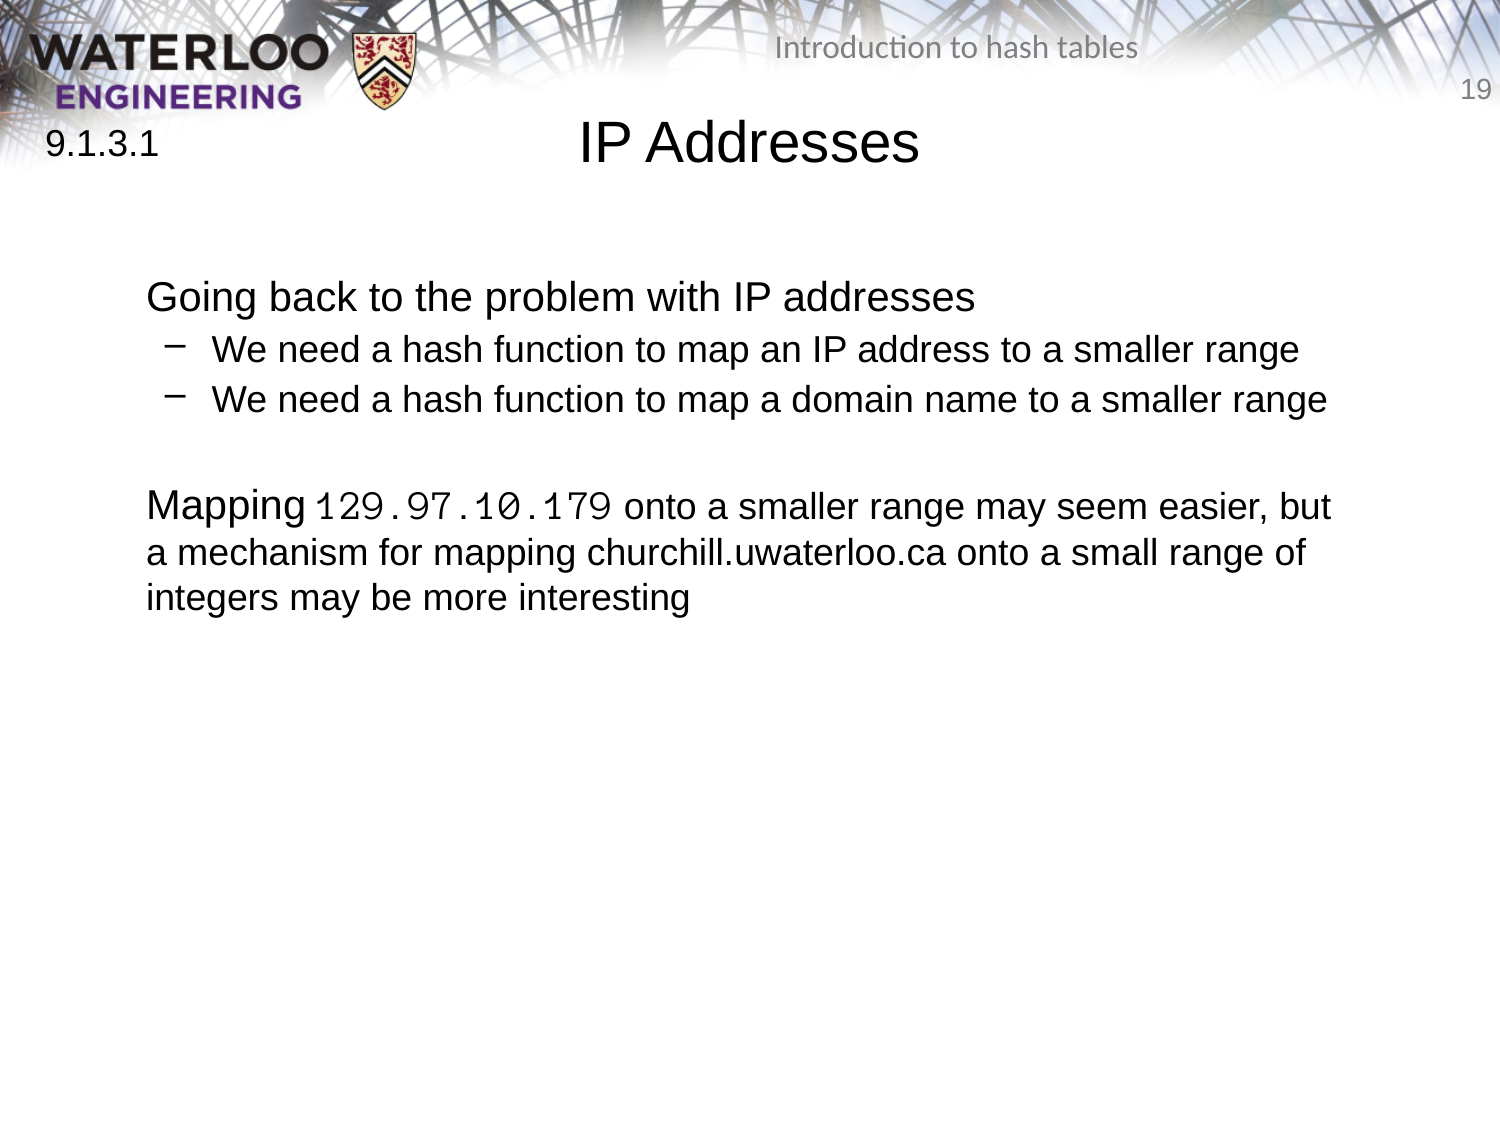

# IP Addresses
9.1.3.1
	Going back to the problem with IP addresses
We need a hash function to map an IP address to a smaller range
We need a hash function to map a domain name to a smaller range

	Mapping 129.97.10.179 onto a smaller range may seem easier, but
a mechanism for mapping churchill.uwaterloo.ca onto a small range of integers may be more interesting